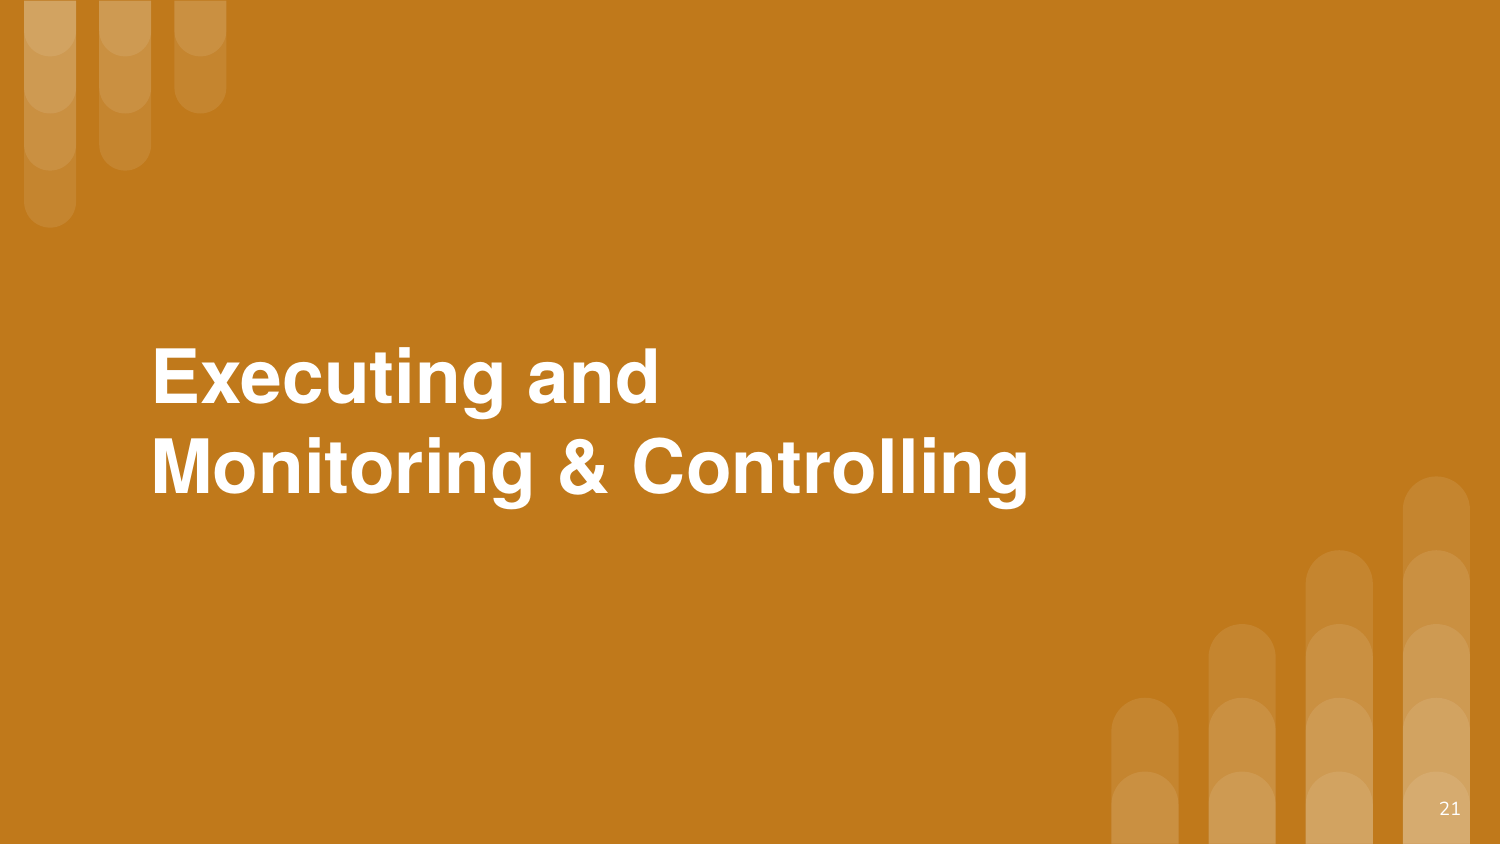

# Executing and
Monitoring & Controlling
21